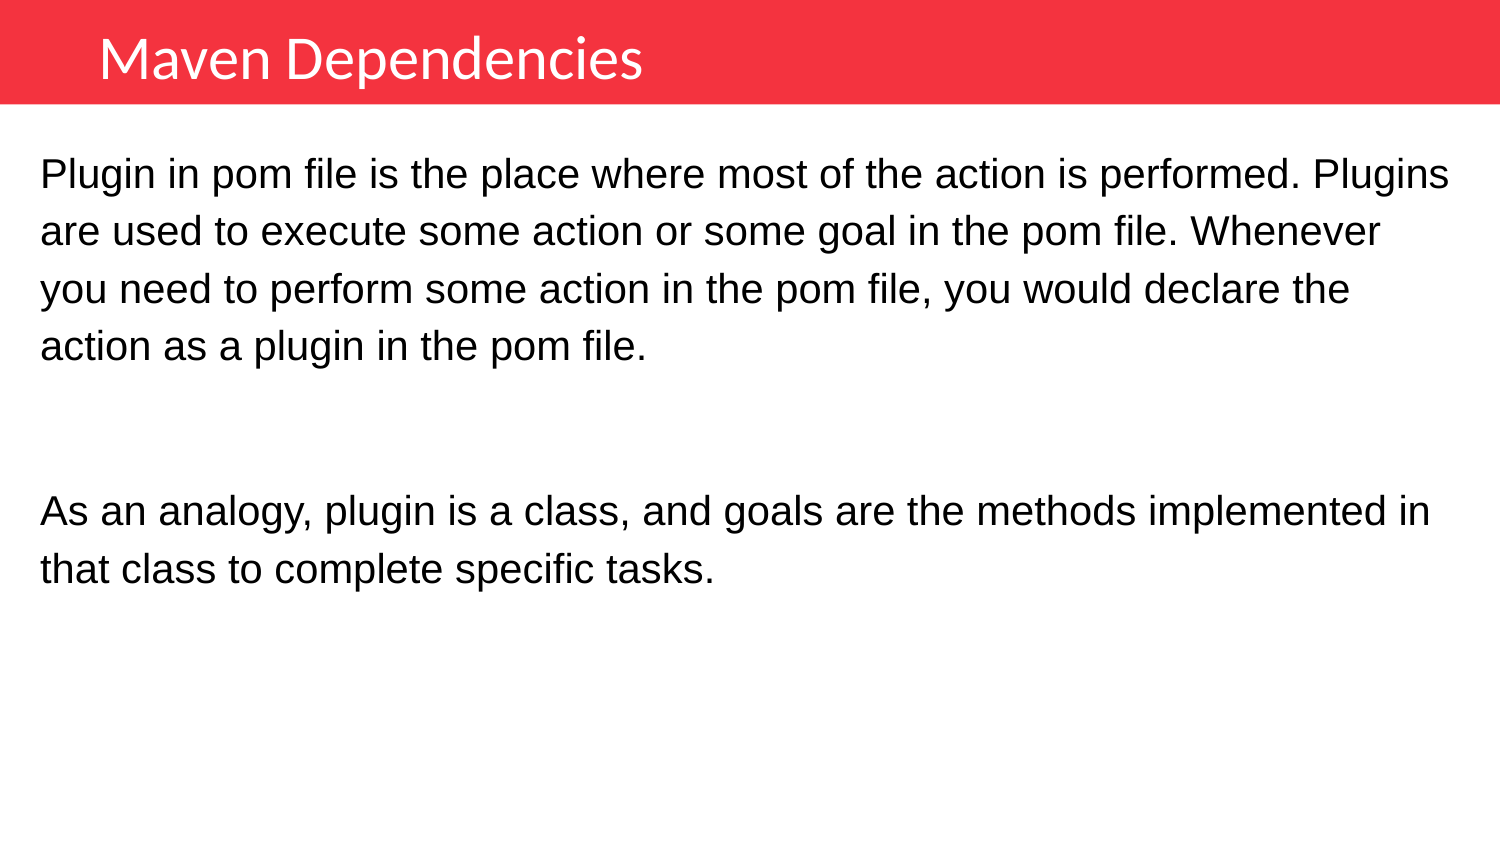

Maven Dependencies

Plugin in pom file is the place where most of the action is performed. Plugins are used to execute some action or some goal in the pom file. Whenever you need to perform some action in the pom file, you would declare the action as a plugin in the pom file.

As an analogy, plugin is a class, and goals are the methods implemented in that class to complete specific tasks.